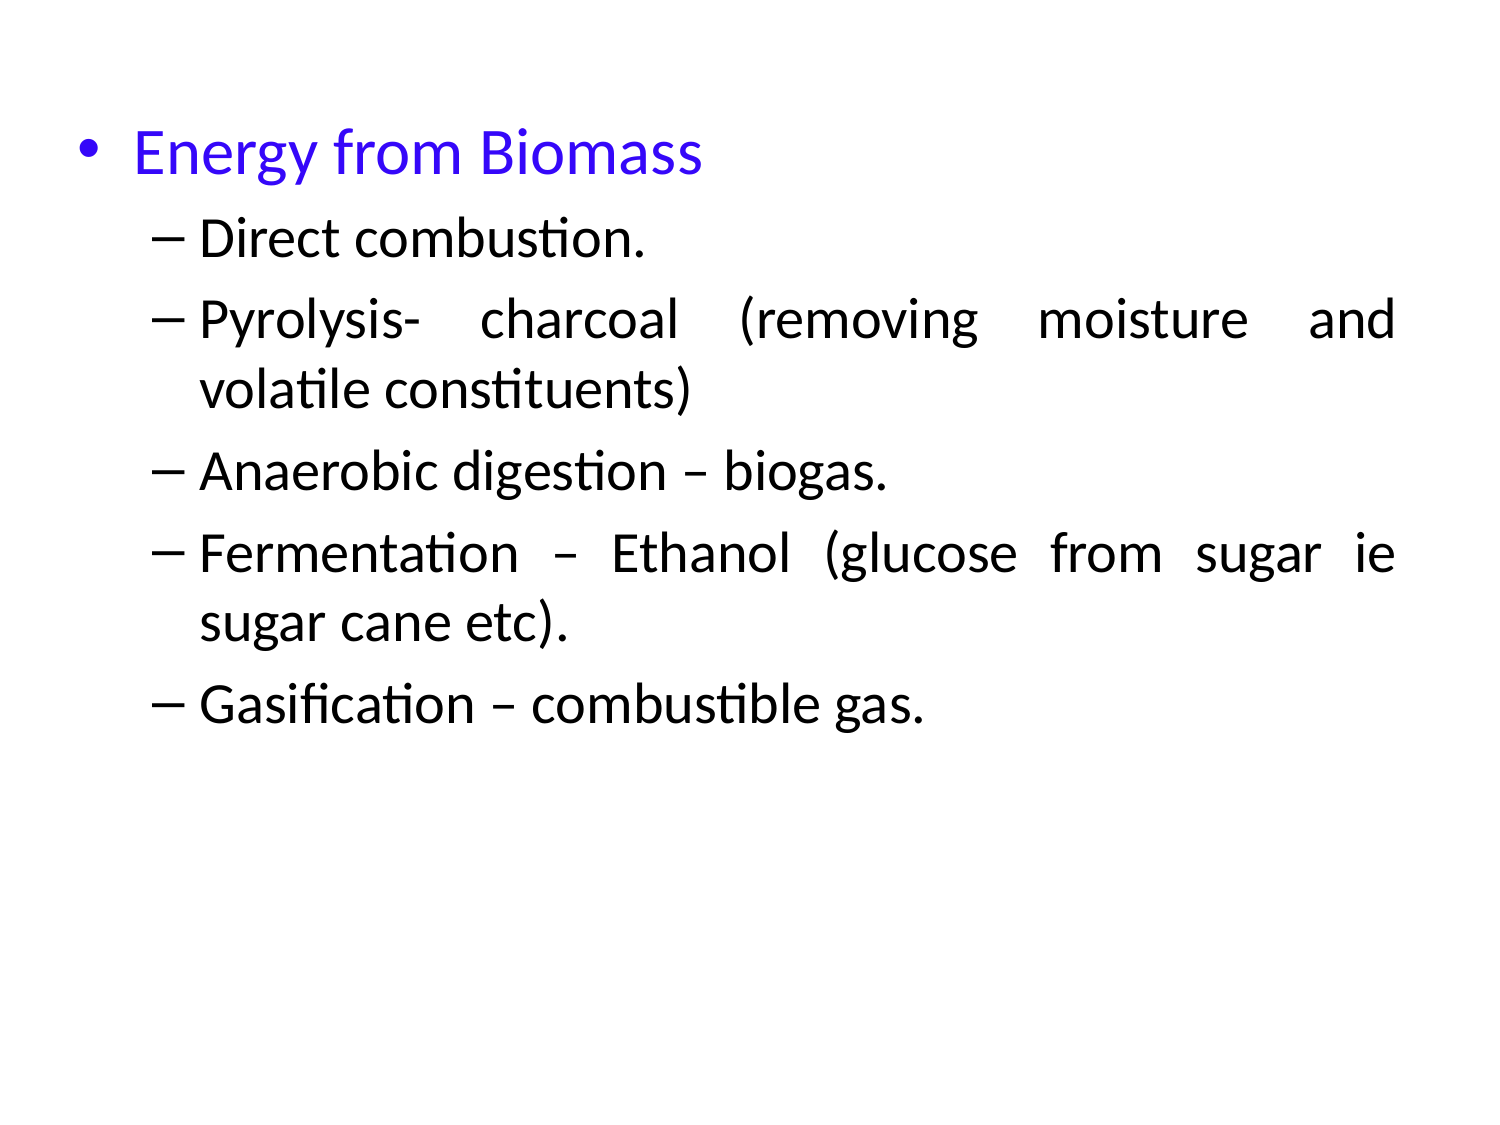

Energy from Biomass
Direct combustion.
Pyrolysis- charcoal (removing moisture and volatile constituents)
Anaerobic digestion – biogas.
Fermentation – Ethanol (glucose from sugar ie sugar cane etc).
Gasification – combustible gas.